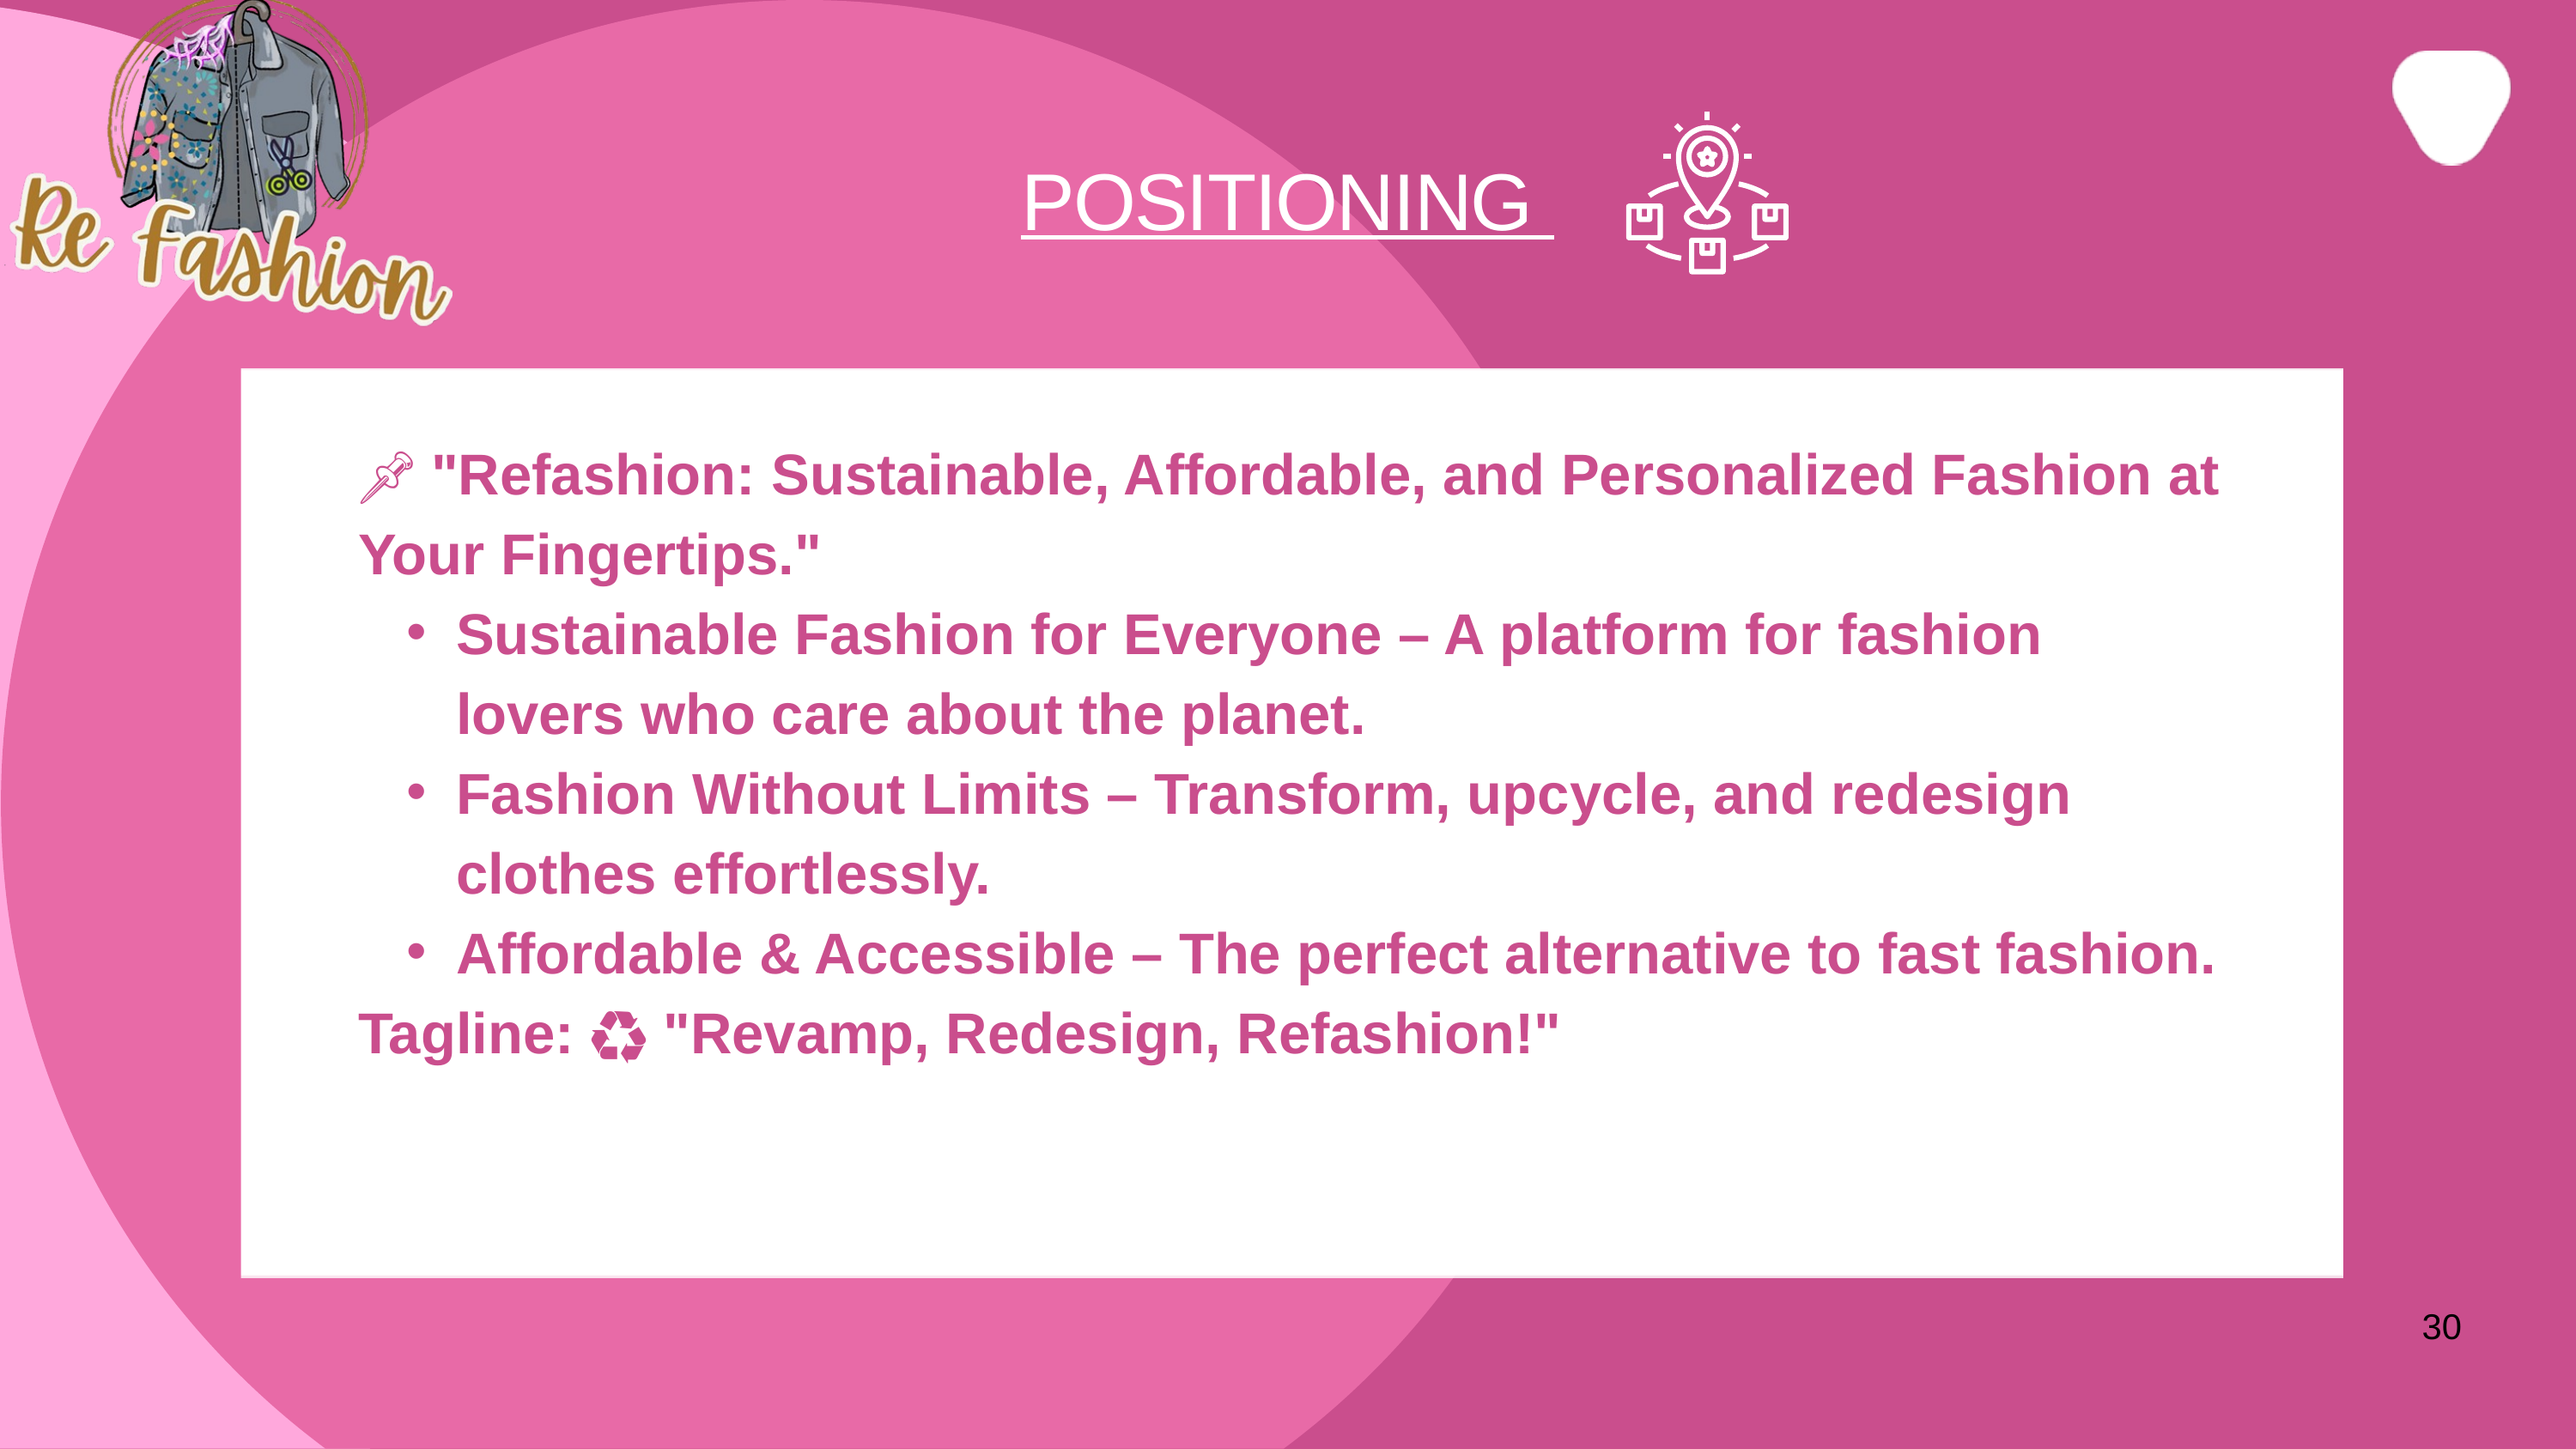

POSITIONING

📌 "Refashion: Sustainable, Affordable, and Personalized Fashion at Your Fingertips."
Sustainable Fashion for Everyone – A platform for fashion lovers who care about the planet.
Fashion Without Limits – Transform, upcycle, and redesign clothes effortlessly.
Affordable & Accessible – The perfect alternative to fast fashion.
Tagline: ♻ "Revamp, Redesign, Refashion!"

30